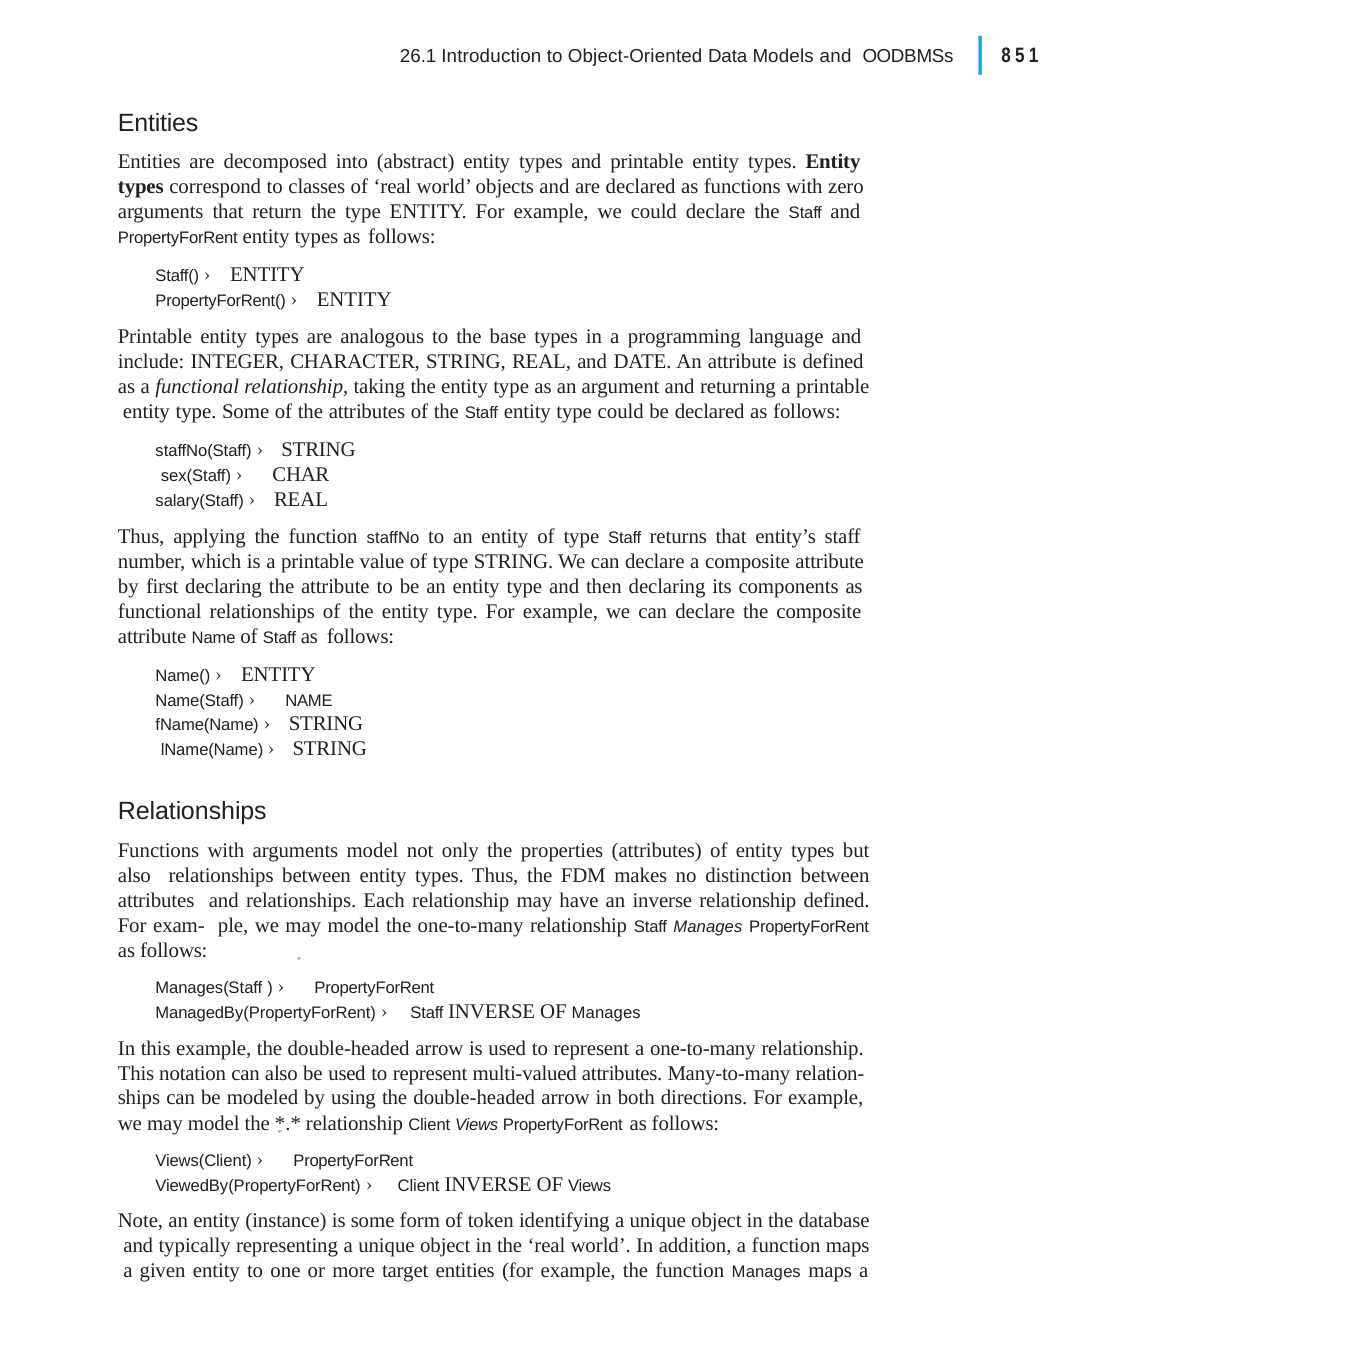

|
851
26.1 Introduction to Object-Oriented Data Models and OODBMSs
Entities
Entities are decomposed into (abstract) entity types and printable entity types. Entity  types correspond to classes of ‘real world’ objects and are declared as functions with zero  arguments that return the type ENTITY. For example, we could declare the Staff and  PropertyForRent entity types as follows:
Staff() › ENTITY
PropertyForRent() › ENTITY
Printable entity types are analogous to the base types in a programming language and  include: INTEGER, CHARACTER, STRING, REAL, and DATE. An attribute is defined  as a functional relationship, taking the entity type as an argument and returning a printable  entity type. Some of the attributes of the Staff entity type could be declared as follows:
staffNo(Staff) › STRING  sex(Staff) › CHAR  salary(Staff) › REAL
Thus, applying the function staffNo to an entity of type Staff returns that entity’s staff  number, which is a printable value of type STRING. We can declare a composite attribute  by first declaring the attribute to be an entity type and then declaring its components as  functional relationships of the entity type. For example, we can declare the composite  attribute Name of Staff as follows:
Name() › ENTITY
Name(Staff) › NAME  fName(Name) › STRING  lName(Name) › STRING

Relationships
Functions with arguments model not only the properties (attributes) of entity types but also  relationships between entity types. Thus, the FDM makes no distinction between attributes  and relationships. Each relationship may have an inverse relationship defined. For exam-  ple, we may model the one-to-many relationship Staff Manages PropertyForRent as follows:
Manages(Staff ) › PropertyForRent  ManagedBy(PropertyForRent) › Staff INVERSE OF Manages
In this example, the double-headed arrow is used to represent a one-to-many relationship.  This notation can also be used to represent multi-valued attributes. Many-to-many relation-  ships can be modeled by using the double-headed arrow in both directions. For example,  we may model the *.* relationship Client Views PropertyForRent as follows:
Views(Client) › PropertyForRent  ViewedBy(PropertyForRent) › Client INVERSE OF Views
Note, an entity (instance) is some form of token identifying a unique object in the database  and typically representing a unique object in the ‘real world’. In addition, a function maps  a given entity to one or more target entities (for example, the function Manages maps a
s
s
s